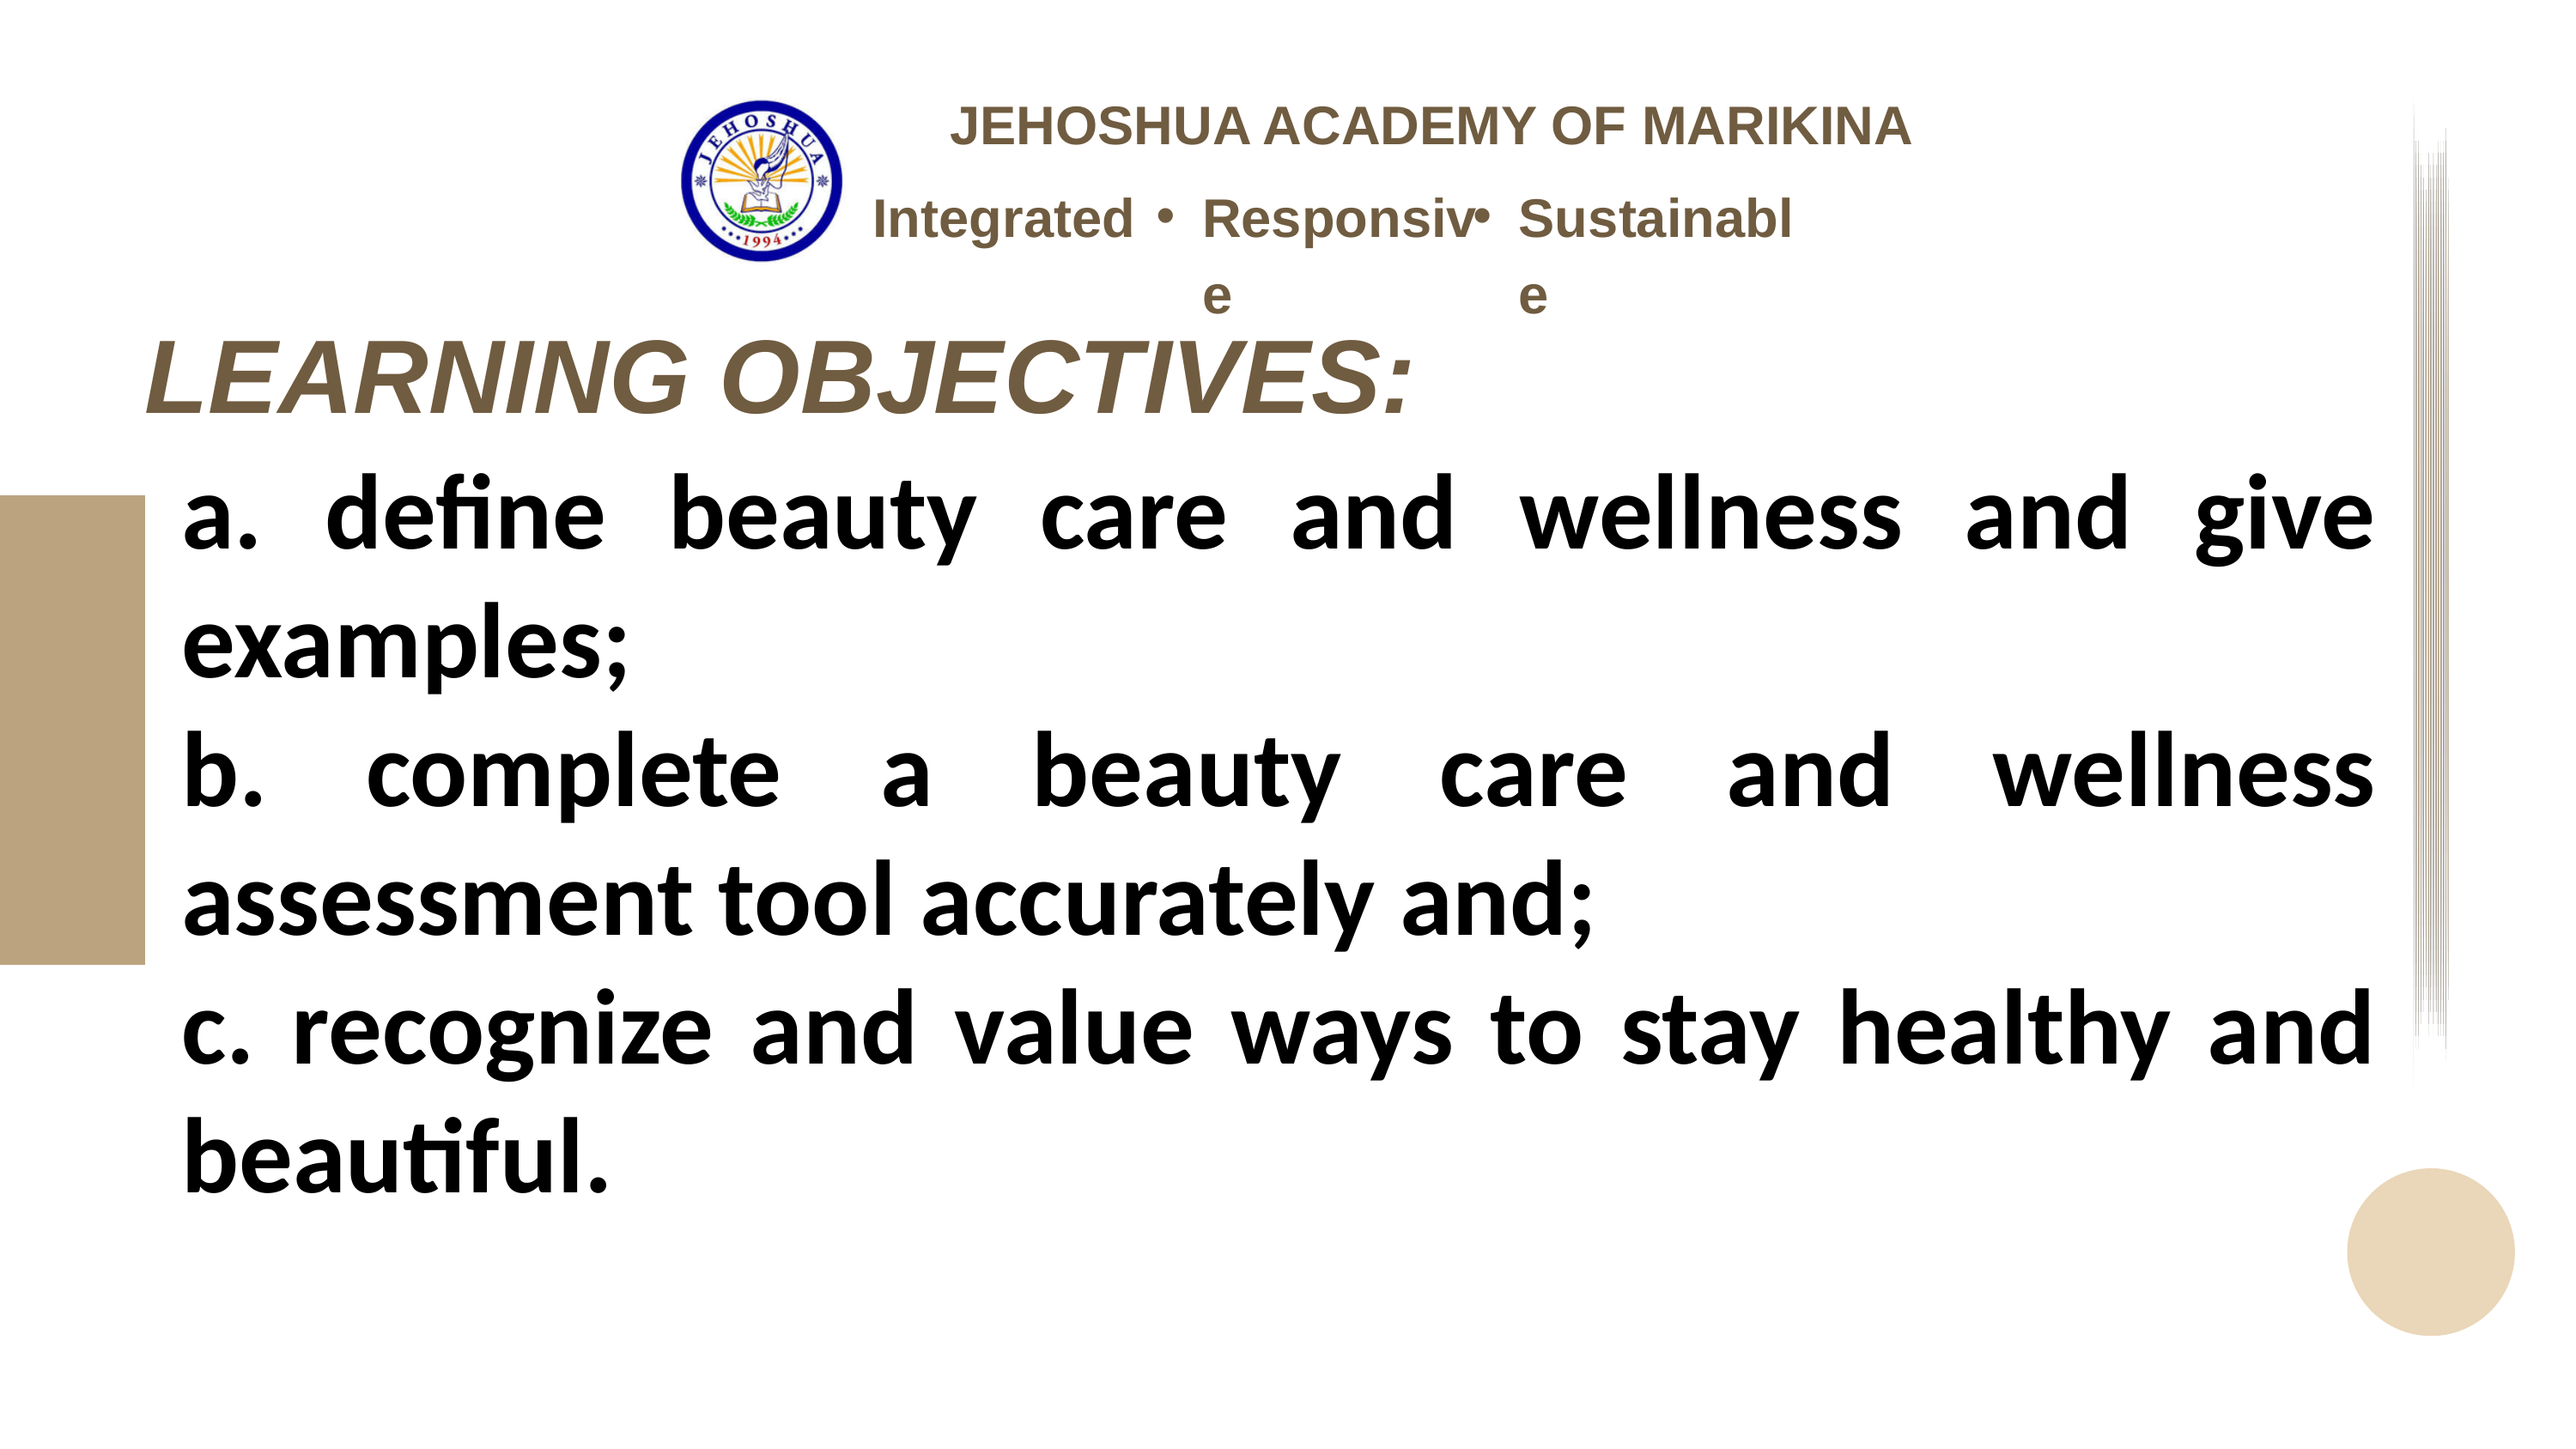

JEHOSHUA ACADEMY OF MARIKINA

Integrated
Responsive
Sustainable
LEARNING OBJECTIVES:
a. define beauty care and wellness and give examples;
b. complete a beauty care and wellness assessment tool accurately and;
c. recognize and value ways to stay healthy and beautiful.